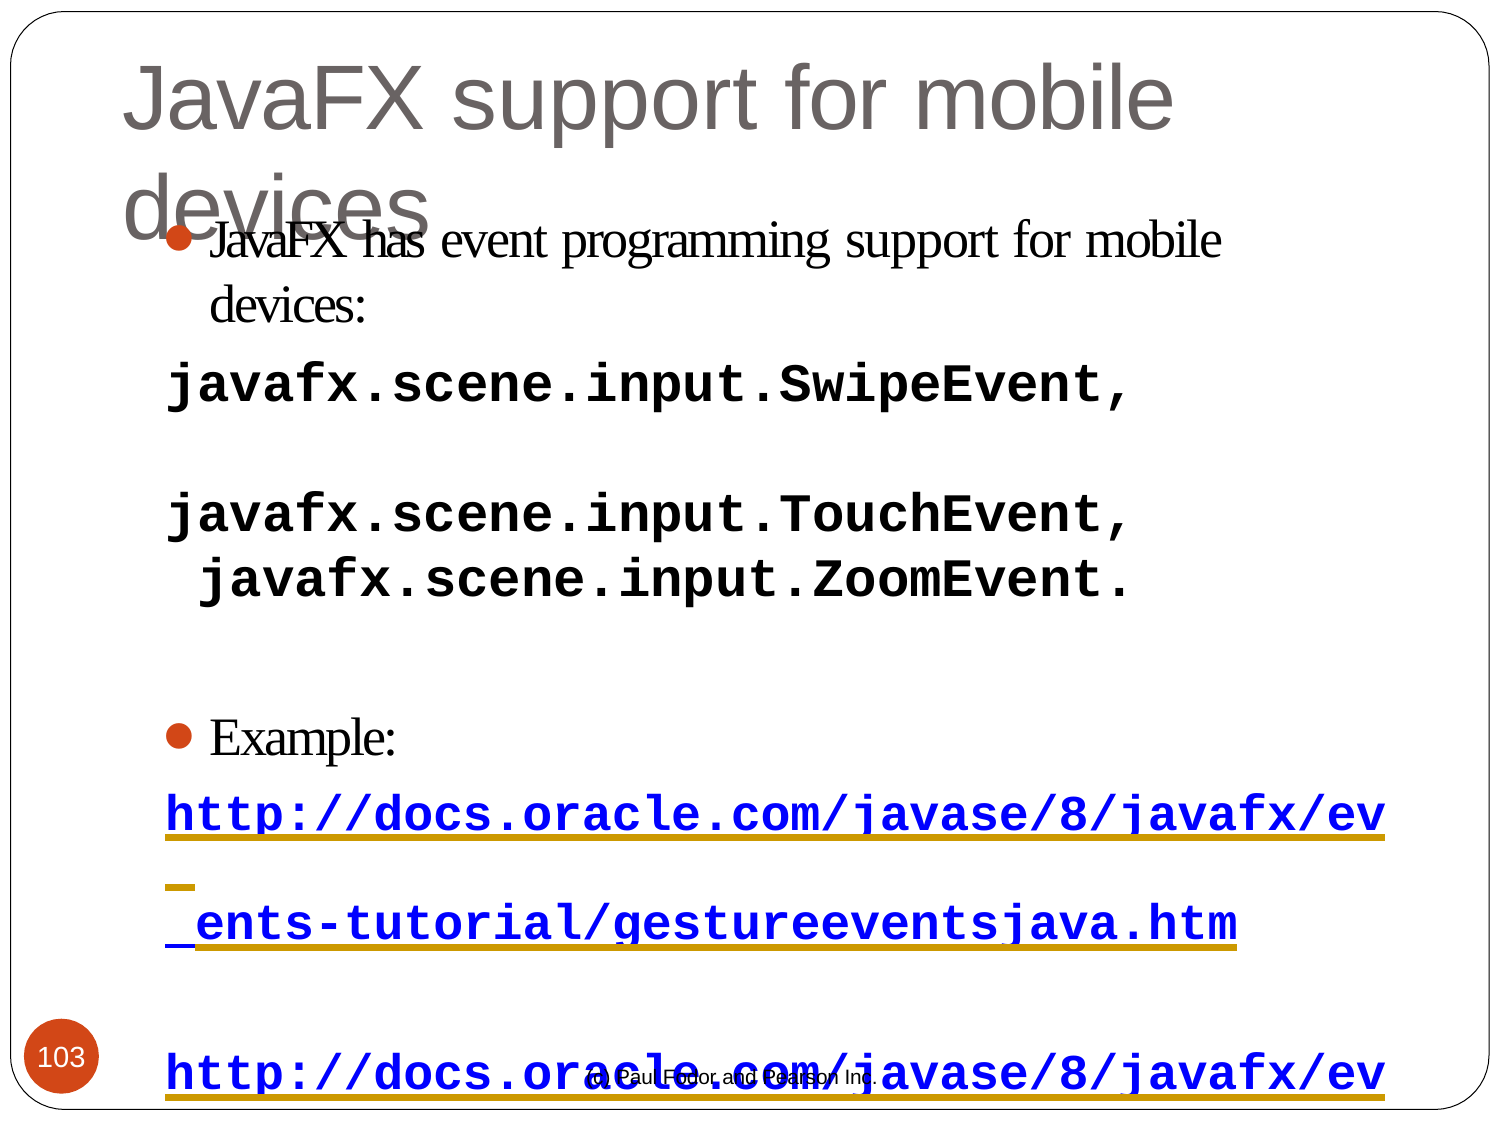

# JavaFX support for mobile devices
JavaFX has event programming support for mobile devices:
javafx.scene.input.SwipeEvent,  javafx.scene.input.TouchEvent,  javafx.scene.input.ZoomEvent.

Example:
http://docs.oracle.com/javase/8/javafx/ev  ents-tutorial/gestureeventsjava.htm

http://docs.oracle.com/javase/8/javafx/ev  ents-tutorial/toucheventsjava.htm

103
(c) Paul Fodor and Pearson Inc.